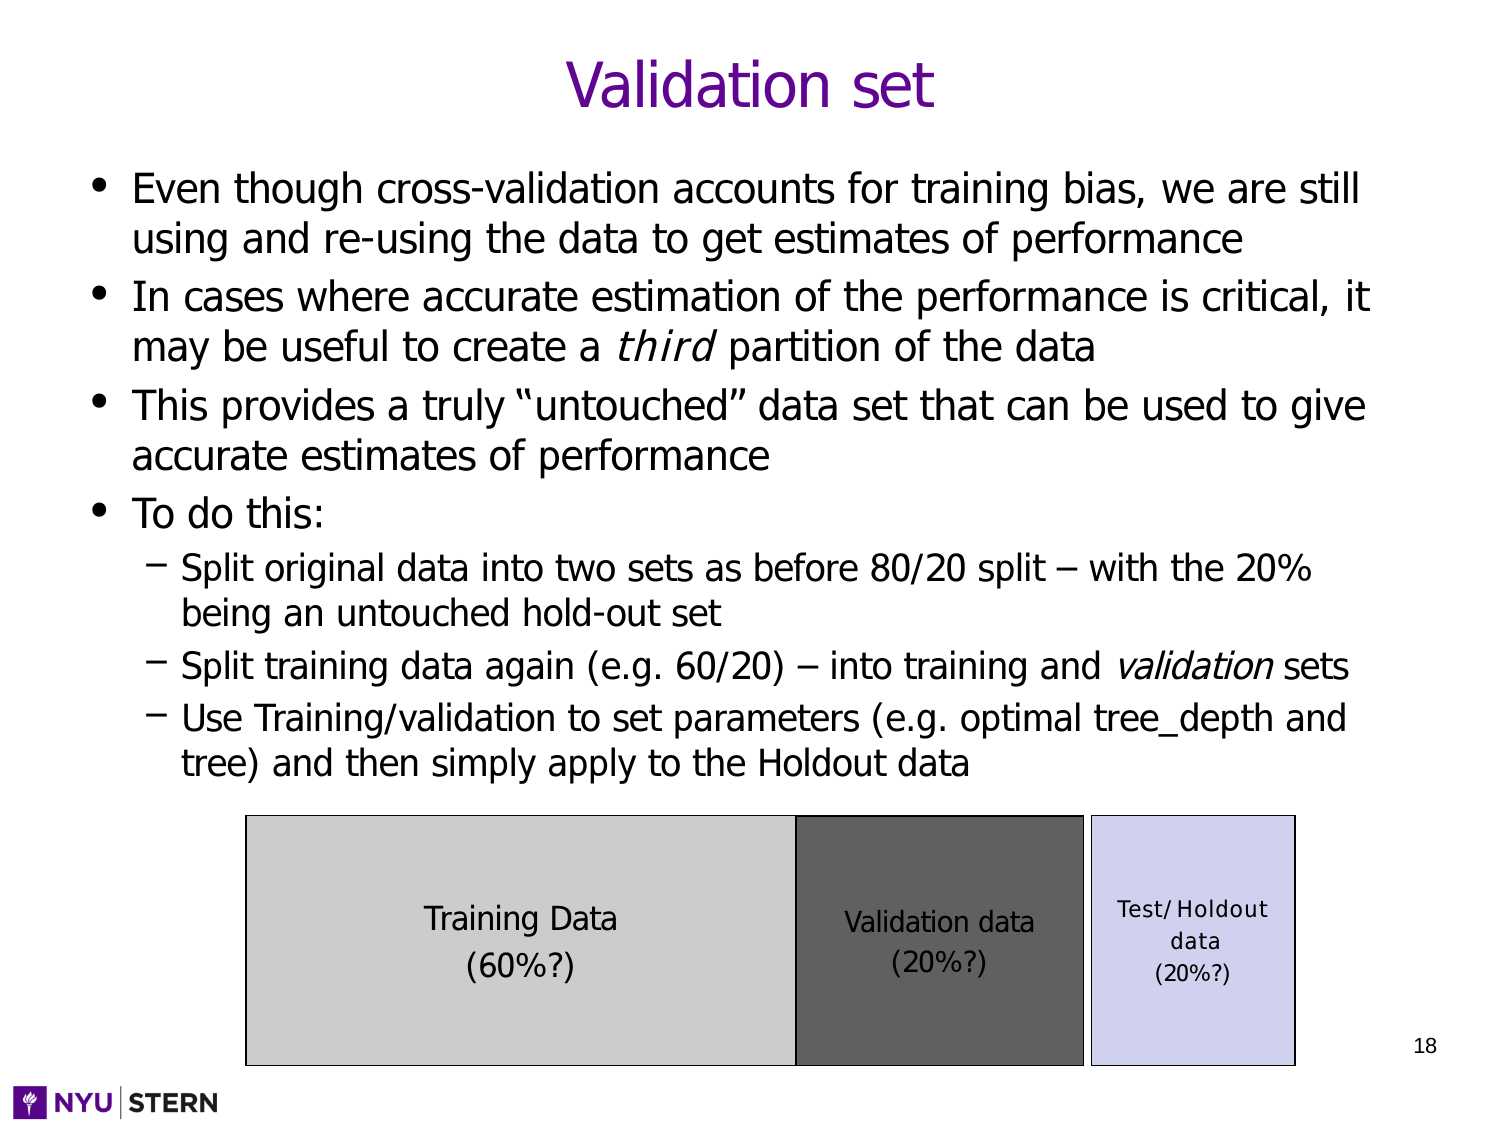

# Validation set
Even though cross-validation accounts for training bias, we are still using and re-using the data to get estimates of performance
In cases where accurate estimation of the performance is critical, it may be useful to create a third partition of the data
This provides a truly “untouched” data set that can be used to give accurate estimates of performance
To do this:
Split original data into two sets as before 80/20 split – with the 20% being an untouched hold-out set
Split training data again (e.g. 60/20) – into training and validation sets
Use Training/validation to set parameters (e.g. optimal tree_depth and tree) and then simply apply to the Holdout data

Training Data
(60%?)
Test/Holdout
 data
(20%?)
Validation data
(20%?)
18